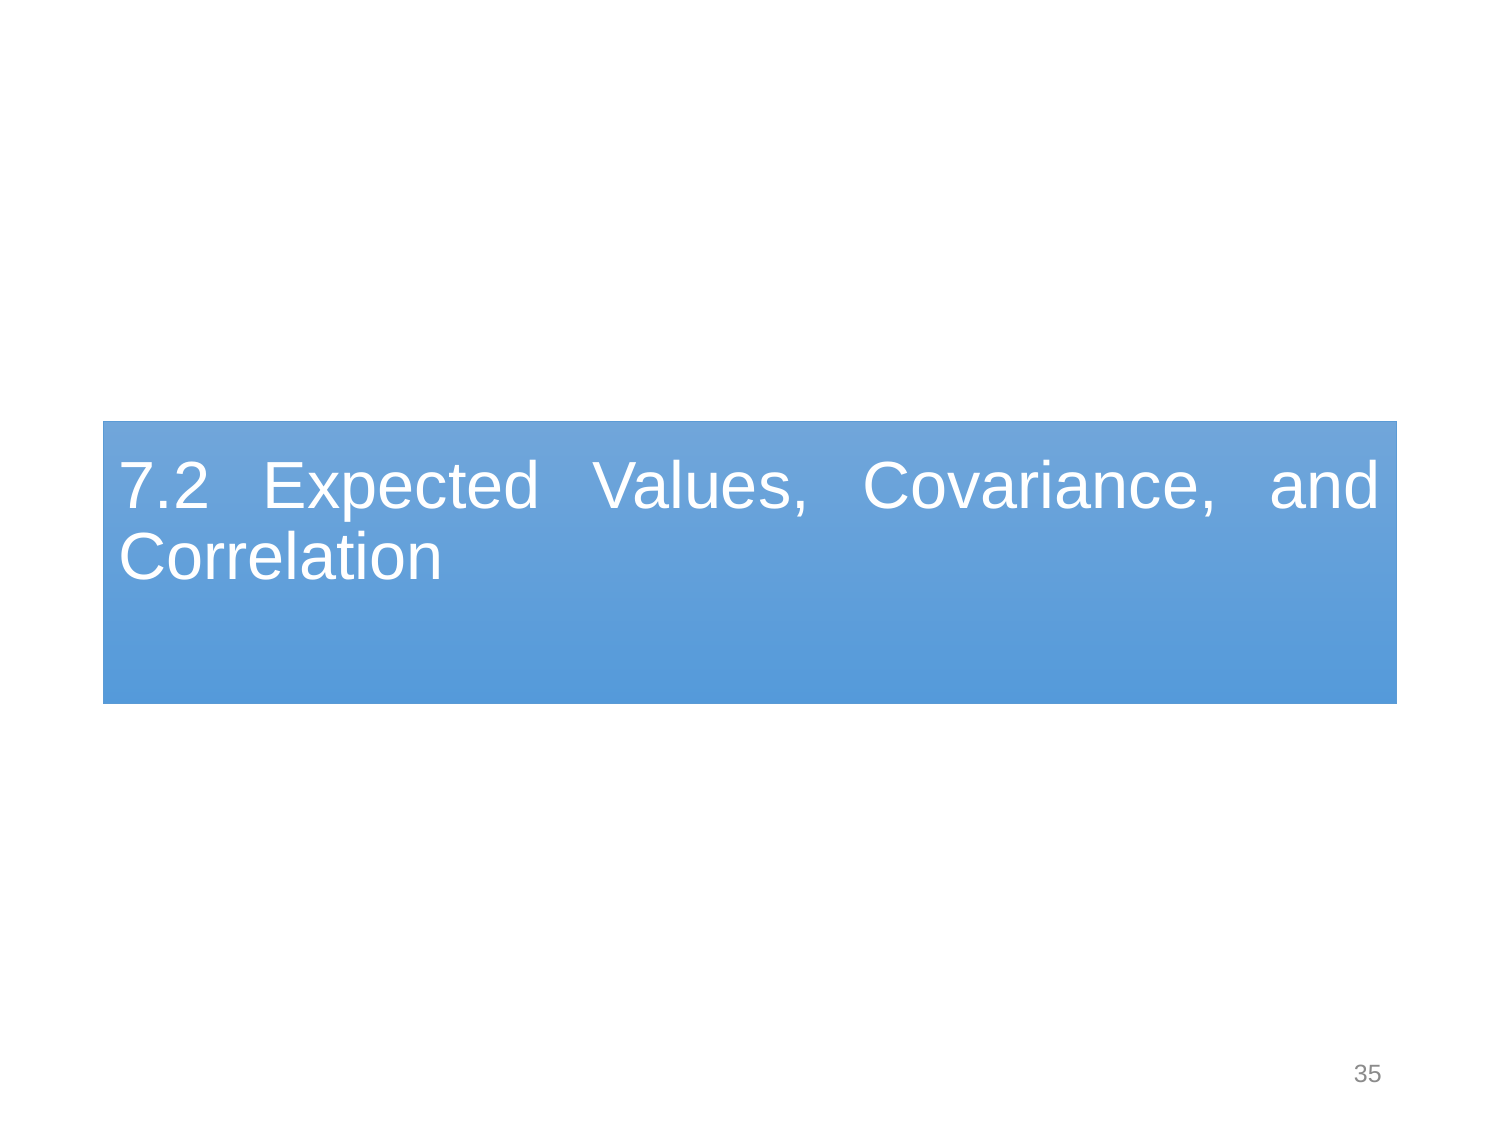

# 7.2 Expected Values, Covariance, and Correlation
35